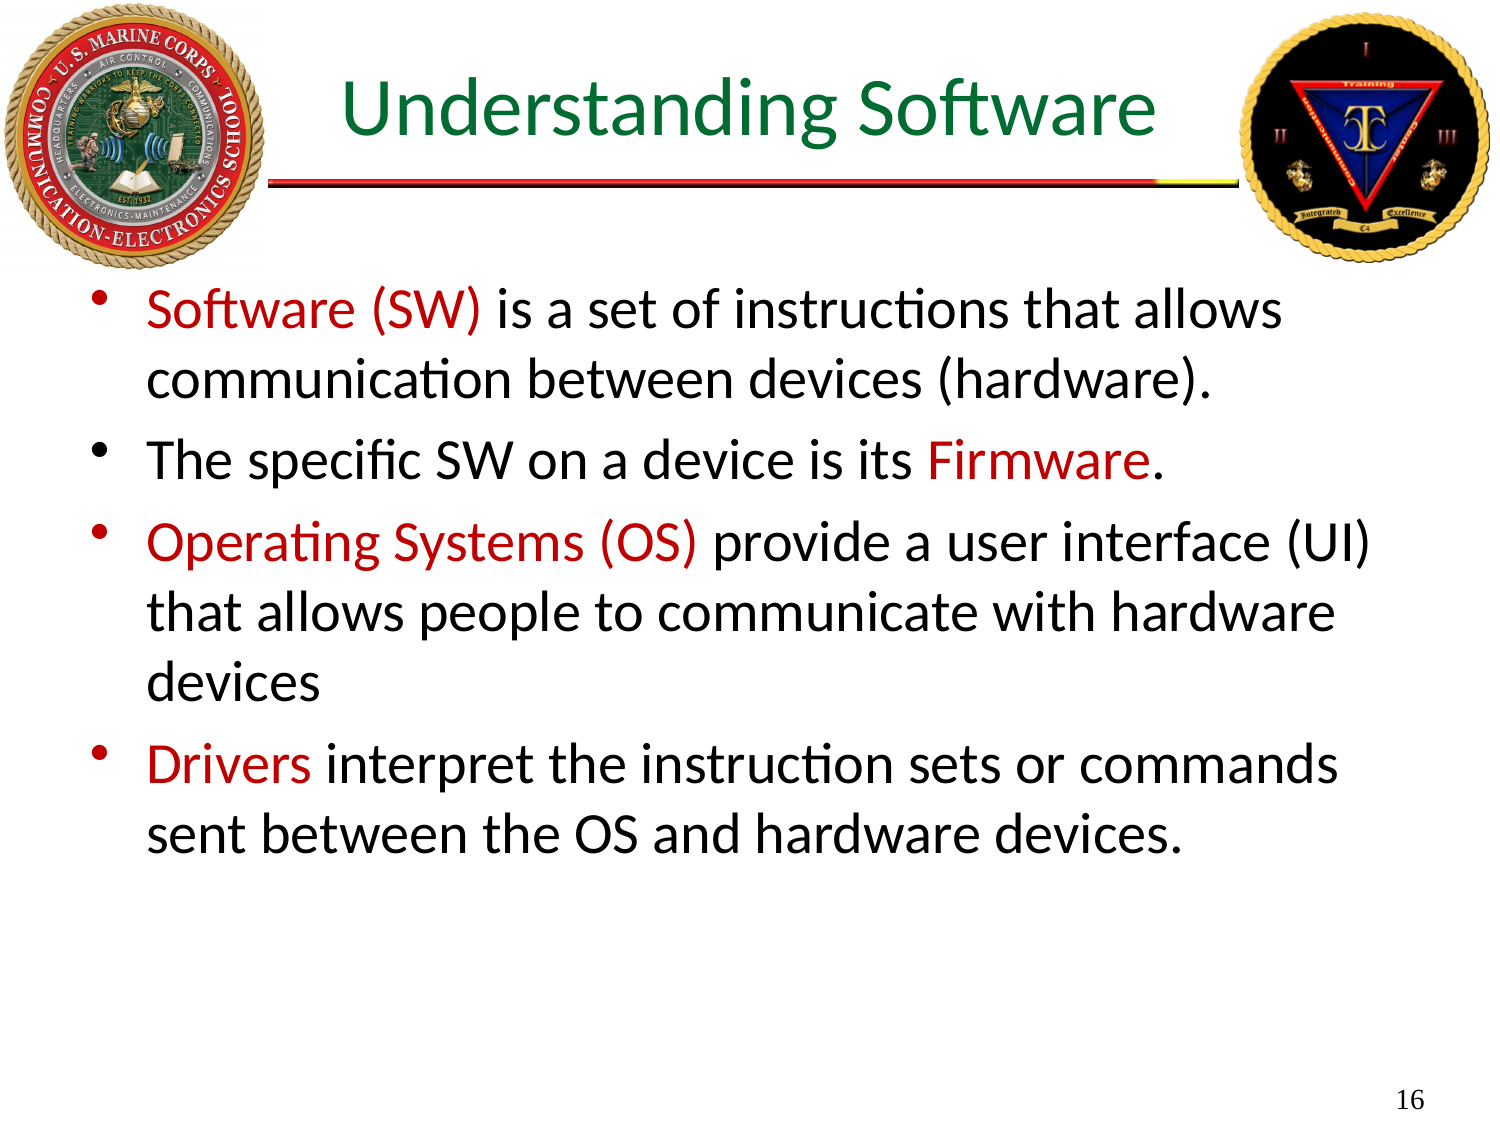

# Understanding Software
Software (SW) is a set of instructions that allows communication between devices (hardware).
The specific SW on a device is its Firmware.
Operating Systems (OS) provide a user interface (UI) that allows people to communicate with hardware devices
Drivers interpret the instruction sets or commands sent between the OS and hardware devices.